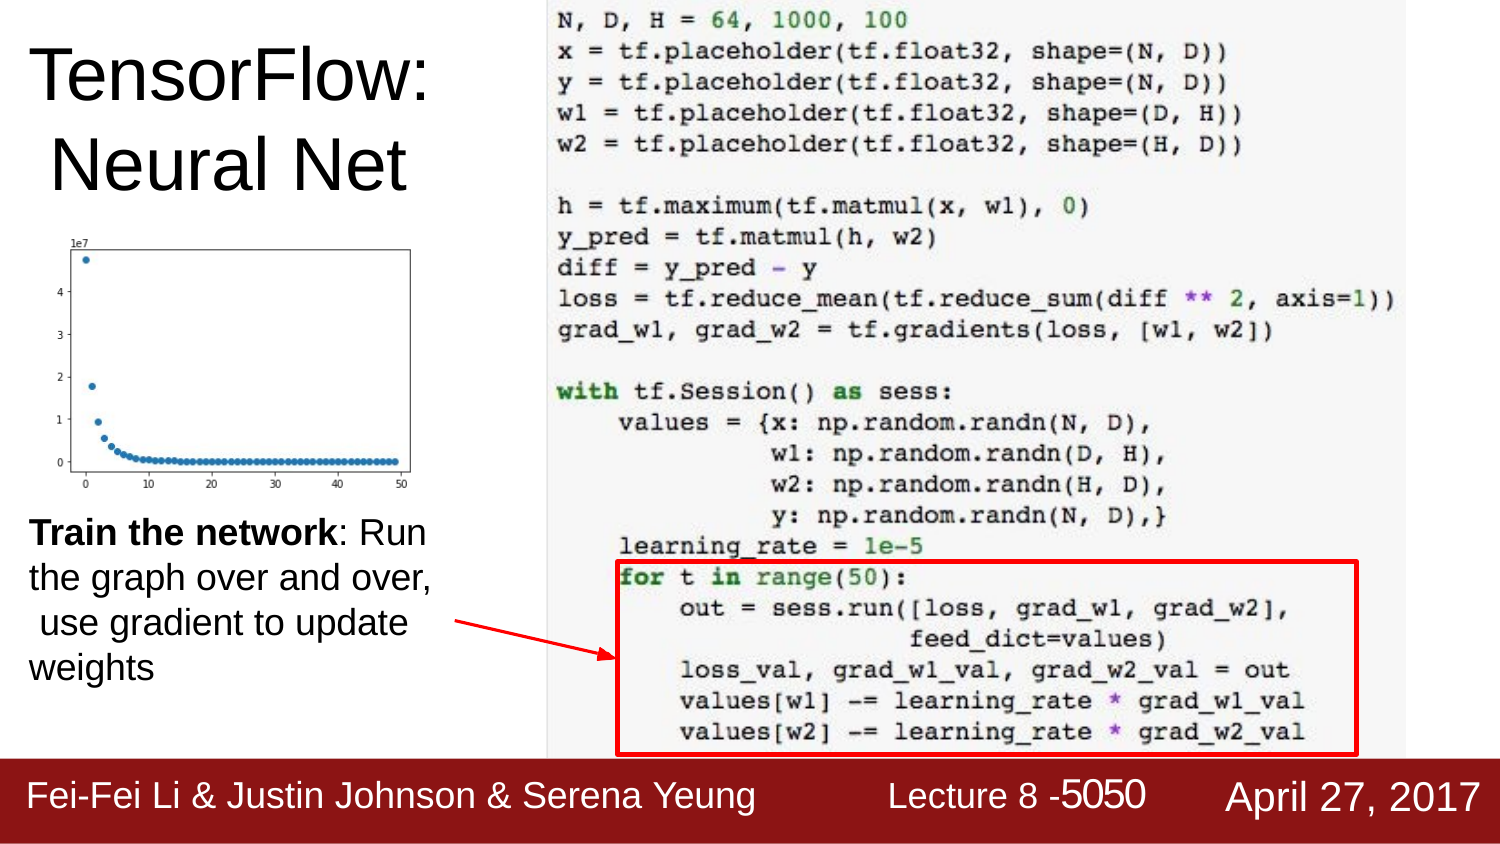

# TensorFlow:  Neural Net

Train the network: Run  the graph over and over,  use gradient to update  weights

Lecture 8 -5050
April 27, 2017
Fei-Fei Li & Justin Johnson & Serena Yeung